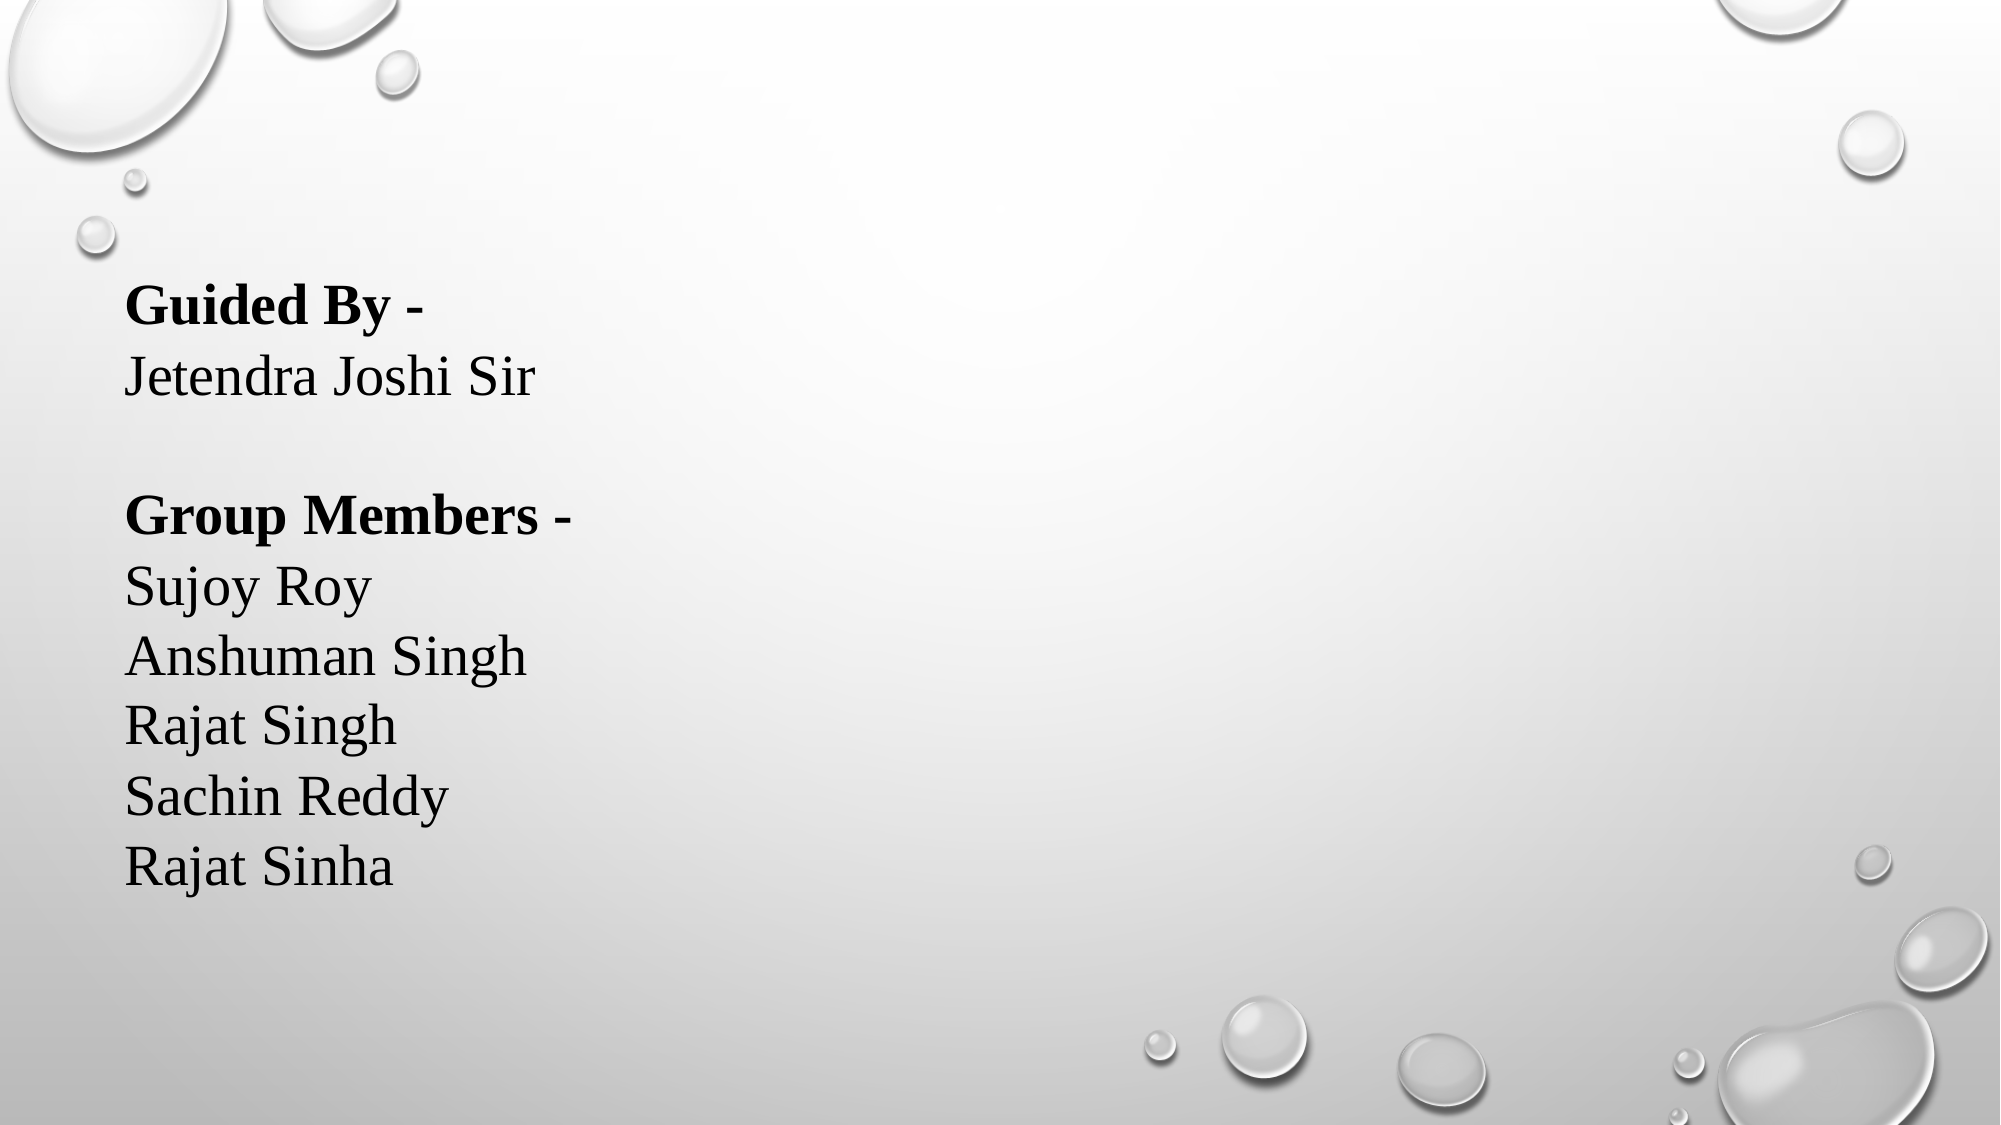

Guided By -
Jetendra Joshi Sir

Group Members -
Sujoy Roy
Anshuman Singh
Rajat Singh
Sachin Reddy
Rajat Sinha